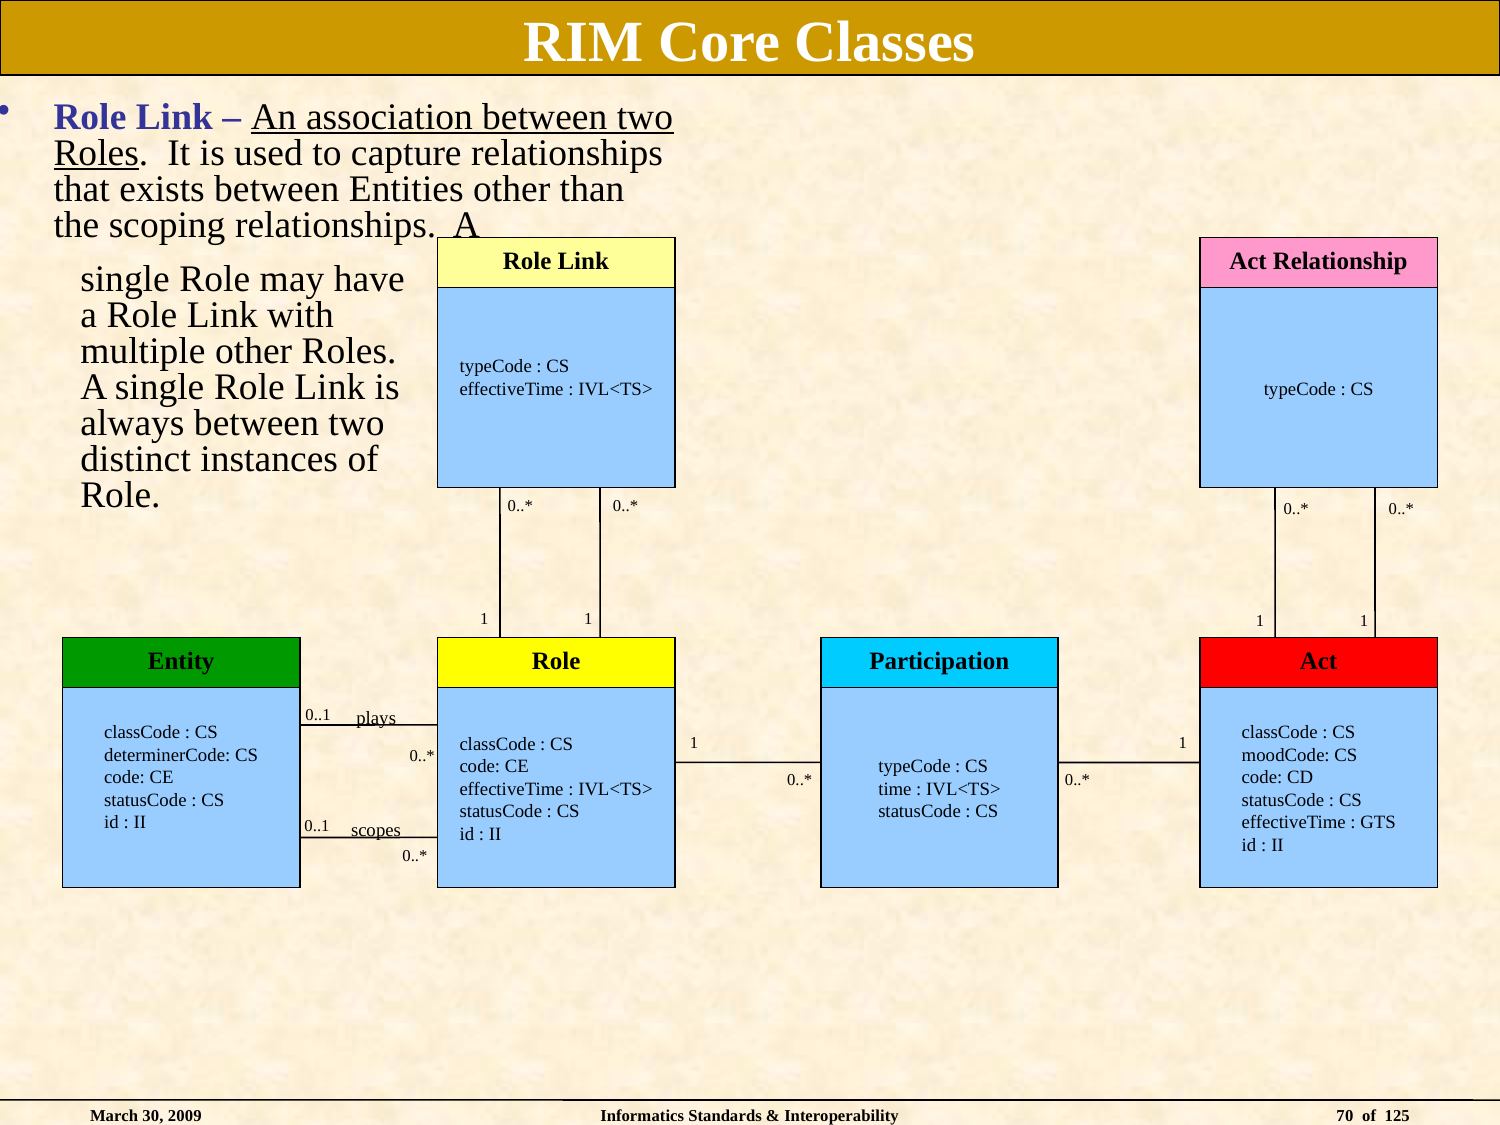

# RIM Core Classes
Role Link – An association between two Roles.  It is used to capture relationships that exists between Entities other than the scoping relationships.  A
single Role may have a Role Link with multiple other Roles.  A single Role Link is always between two distinct instances of Role.
Role Link
Act Relationship
typeCode : CS
effectiveTime : IVL<TS>

typeCode : CS

0..*
0..*
       1
     1
0..*
0..*
       1
     1
Entity
Role
Participation
Act
classCode : CS
determinerCode: CS
code: CE
statusCode : CS
id : II

classCode : CS
code: CE
effectiveTime : IVL<TS>
statusCode : CS
id : II
typeCode : CS
time : IVL<TS>
statusCode : CS
classCode : CS
moodCode: CS
code: CD
statusCode : CS
effectiveTime : GTS
id : II
0..1
plays

1
0..*
1
0..*
0..*

0..1
scopes

0..*
March 30, 2009
Informatics Standards & Interoperability
70  of  125